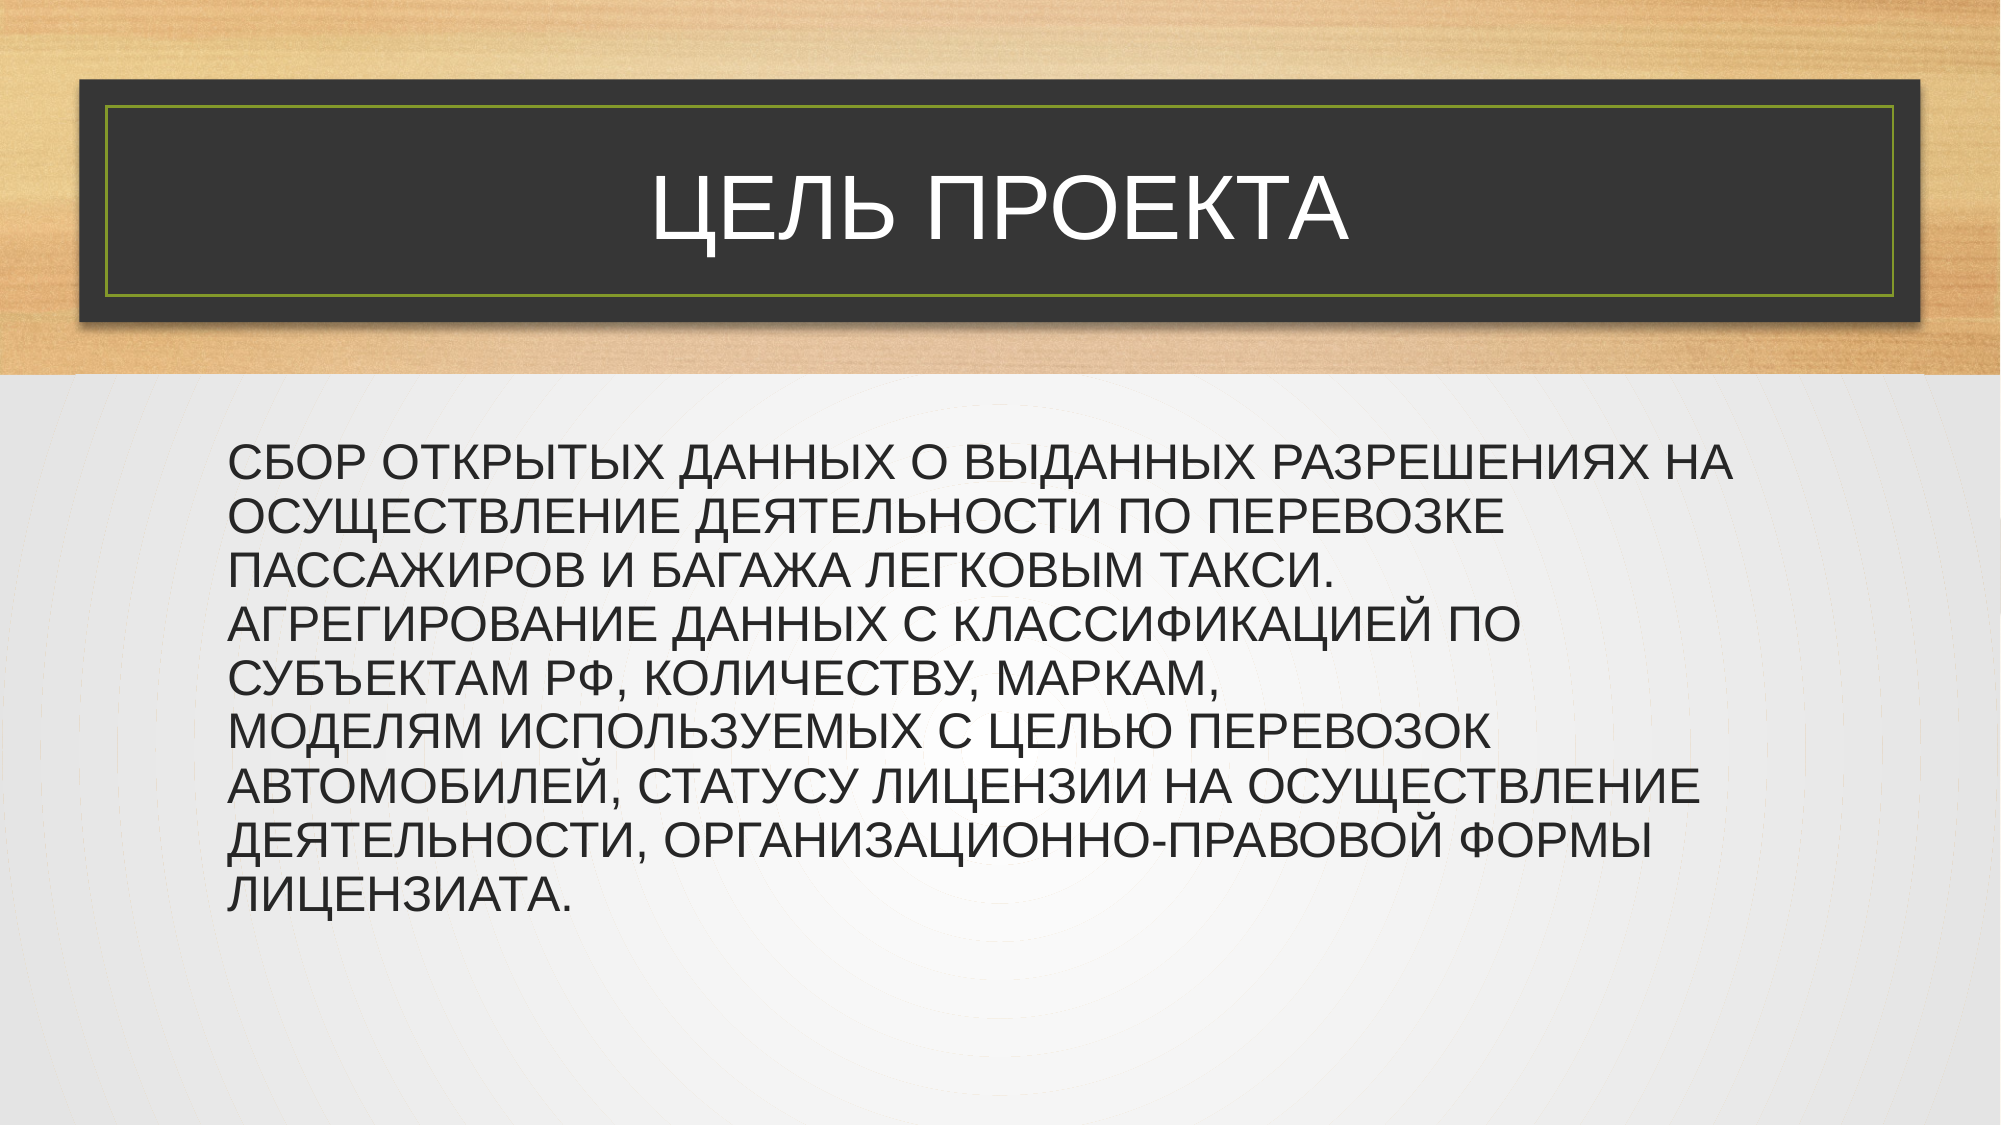

# ЦЕЛЬ ПРОЕКТА

СБОР ОТКРЫТЫХ ДАННЫХ О ВЫДАННЫХ РАЗРЕШЕНИЯХ НА ОСУЩЕСТВЛЕНИЕ ДЕЯТЕЛЬНОСТИ ПО ПЕРЕВОЗКЕ ПАССАЖИРОВ И БАГАЖА ЛЕГКОВЫМ ТАКСИ. АГРЕГИРОВАНИЕ ДАННЫХ С КЛАССИФИКАЦИЕЙ ПО СУБЪЕКТАМ РФ, КОЛИЧЕСТВУ, МАРКАМ, МОДЕЛЯМ ИСПОЛЬЗУЕМЫХ С ЦЕЛЬЮ ПЕРЕВОЗОК АВТОМОБИЛЕЙ, СТАТУСУ ЛИЦЕНЗИИ НА ОСУЩЕСТВЛЕНИЕ ДЕЯТЕЛЬНОСТИ, ОРГАНИЗАЦИОННО-ПРАВОВОЙ ФОРМЫ ЛИЦЕНЗИАТА.